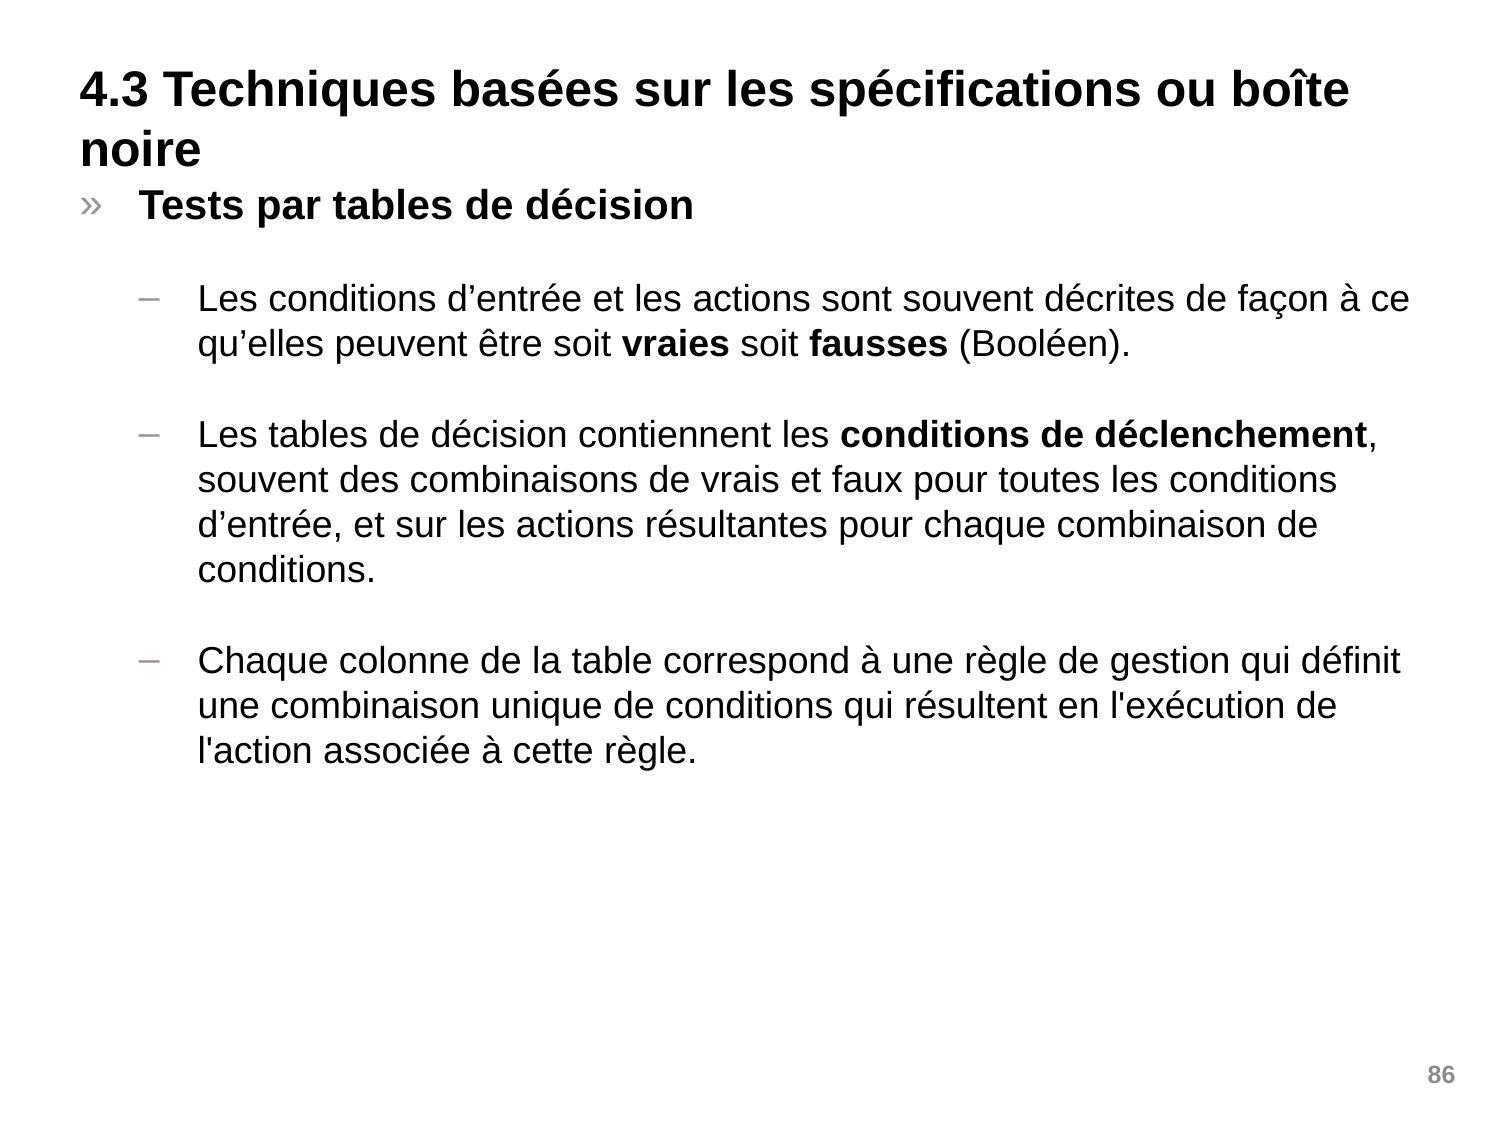

# 4.3 Techniques basées sur les spécifications ou boîte noire
Tests par tables de décision
Les conditions d’entrée et les actions sont souvent décrites de façon à ce qu’elles peuvent être soit vraies soit fausses (Booléen).
Les tables de décision contiennent les conditions de déclenchement, souvent des combinaisons de vrais et faux pour toutes les conditions d’entrée, et sur les actions résultantes pour chaque combinaison de conditions.
Chaque colonne de la table correspond à une règle de gestion qui définit une combinaison unique de conditions qui résultent en l'exécution de l'action associée à cette règle.
86